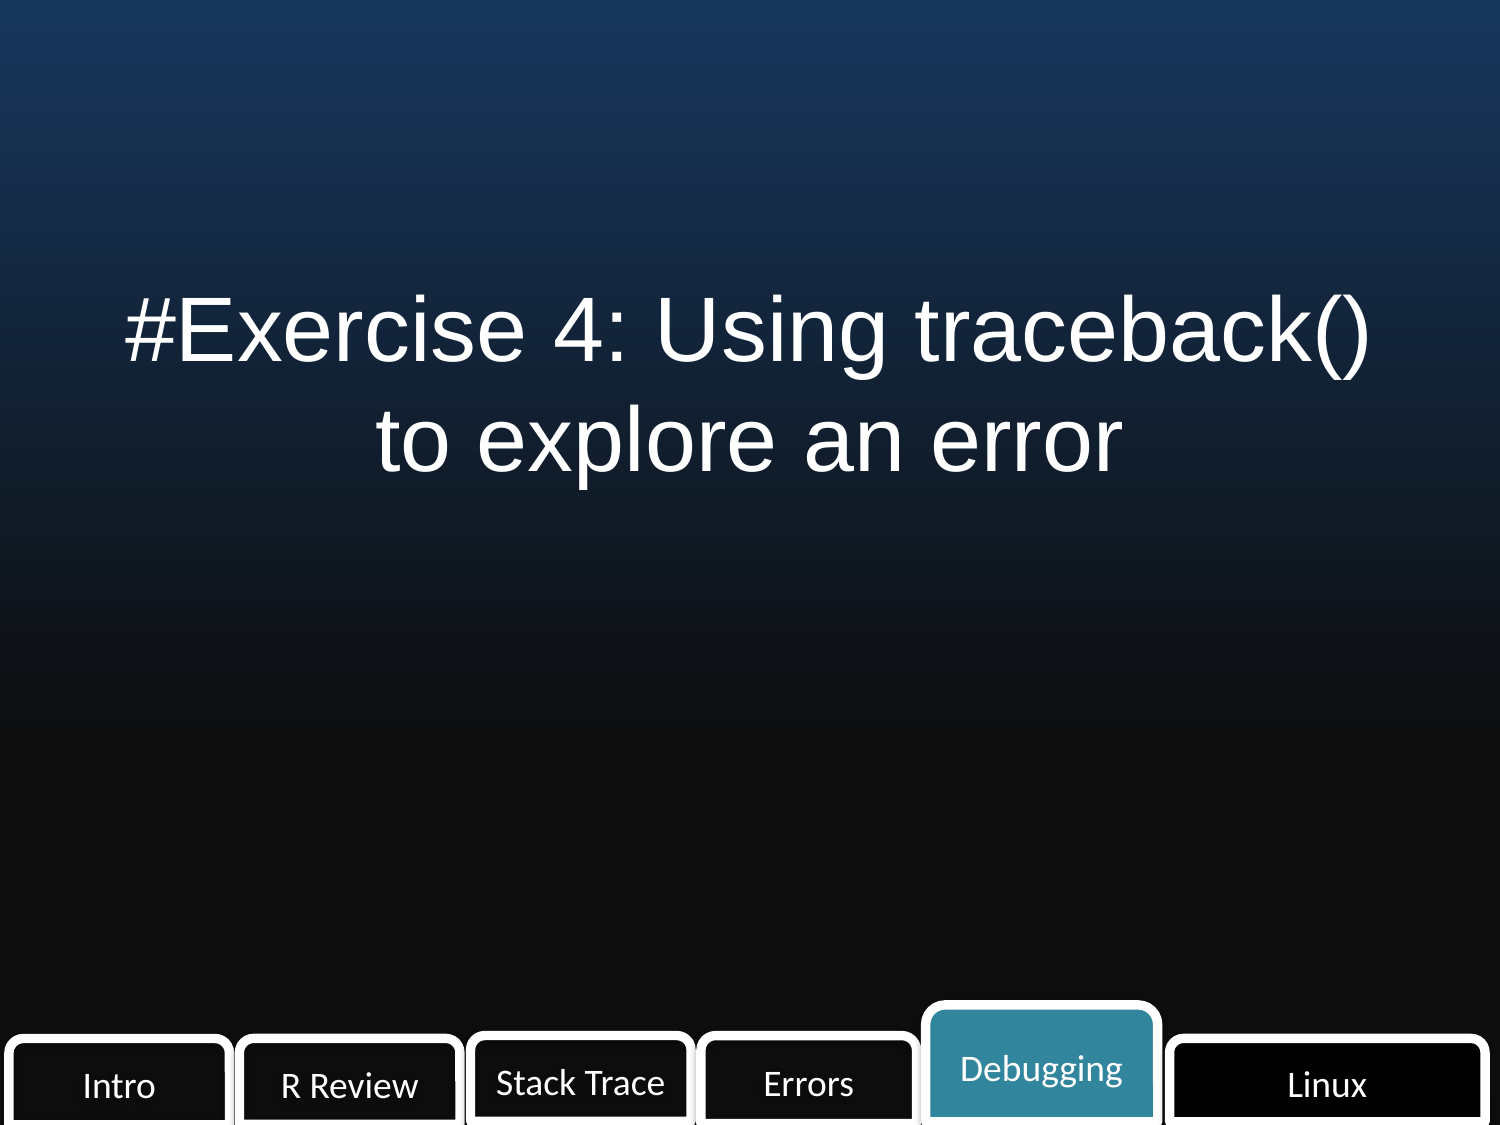

#Exercise 4: Using traceback() to explore an error
Debugging
Errors
Stack Trace
R Review
Linux
Intro